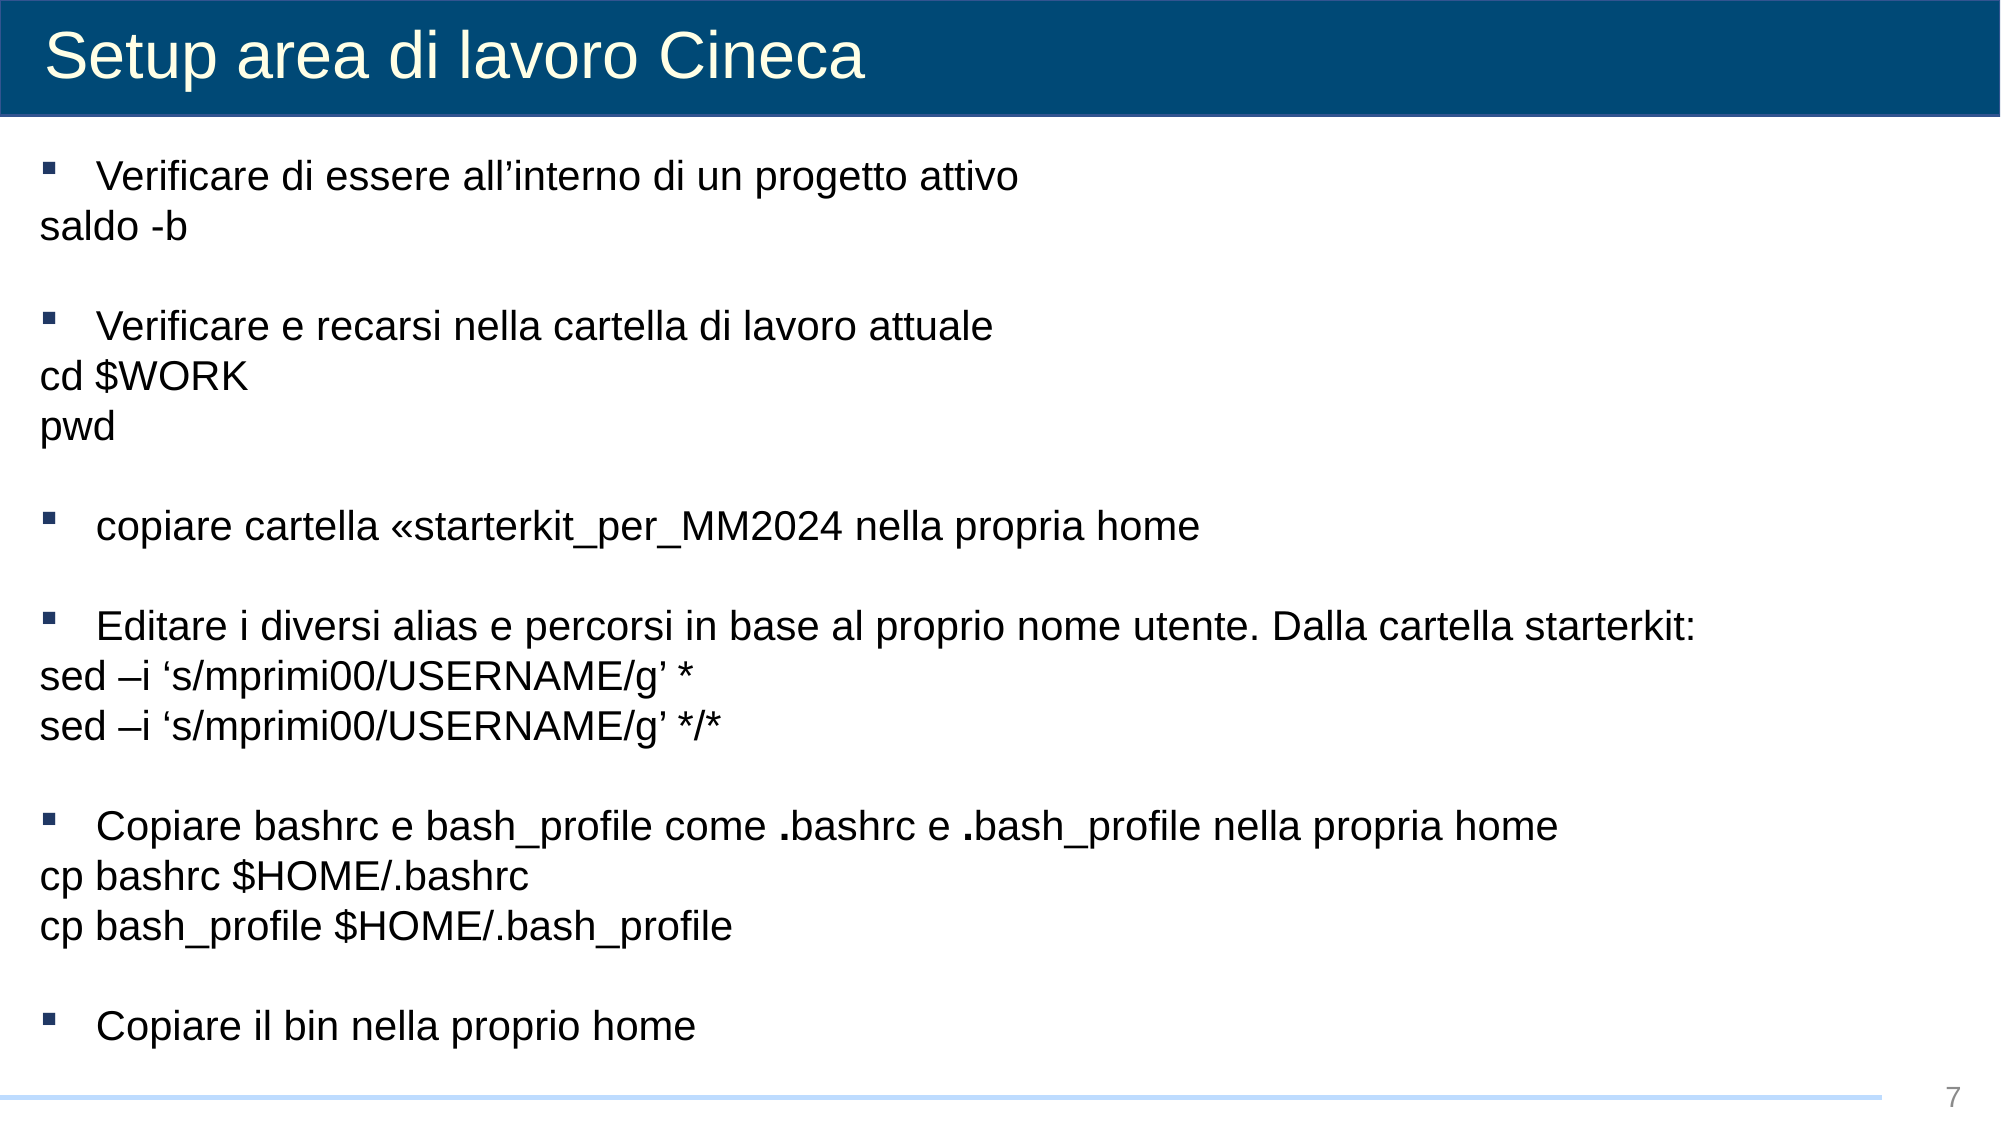

Setup area di lavoro Cineca
Verificare di essere all’interno di un progetto attivo
saldo -b

Verificare e recarsi nella cartella di lavoro attuale
cd $WORK
pwd

copiare cartella «starterkit_per_MM2024 nella propria home

Editare i diversi alias e percorsi in base al proprio nome utente. Dalla cartella starterkit:
sed –i ‘s/mprimi00/USERNAME/g’ *
sed –i ‘s/mprimi00/USERNAME/g’ */*

Copiare bashrc e bash_profile come .bashrc e .bash_profile nella propria home
cp bashrc $HOME/.bashrc
cp bash_profile $HOME/.bash_profile

Copiare il bin nella proprio home

7